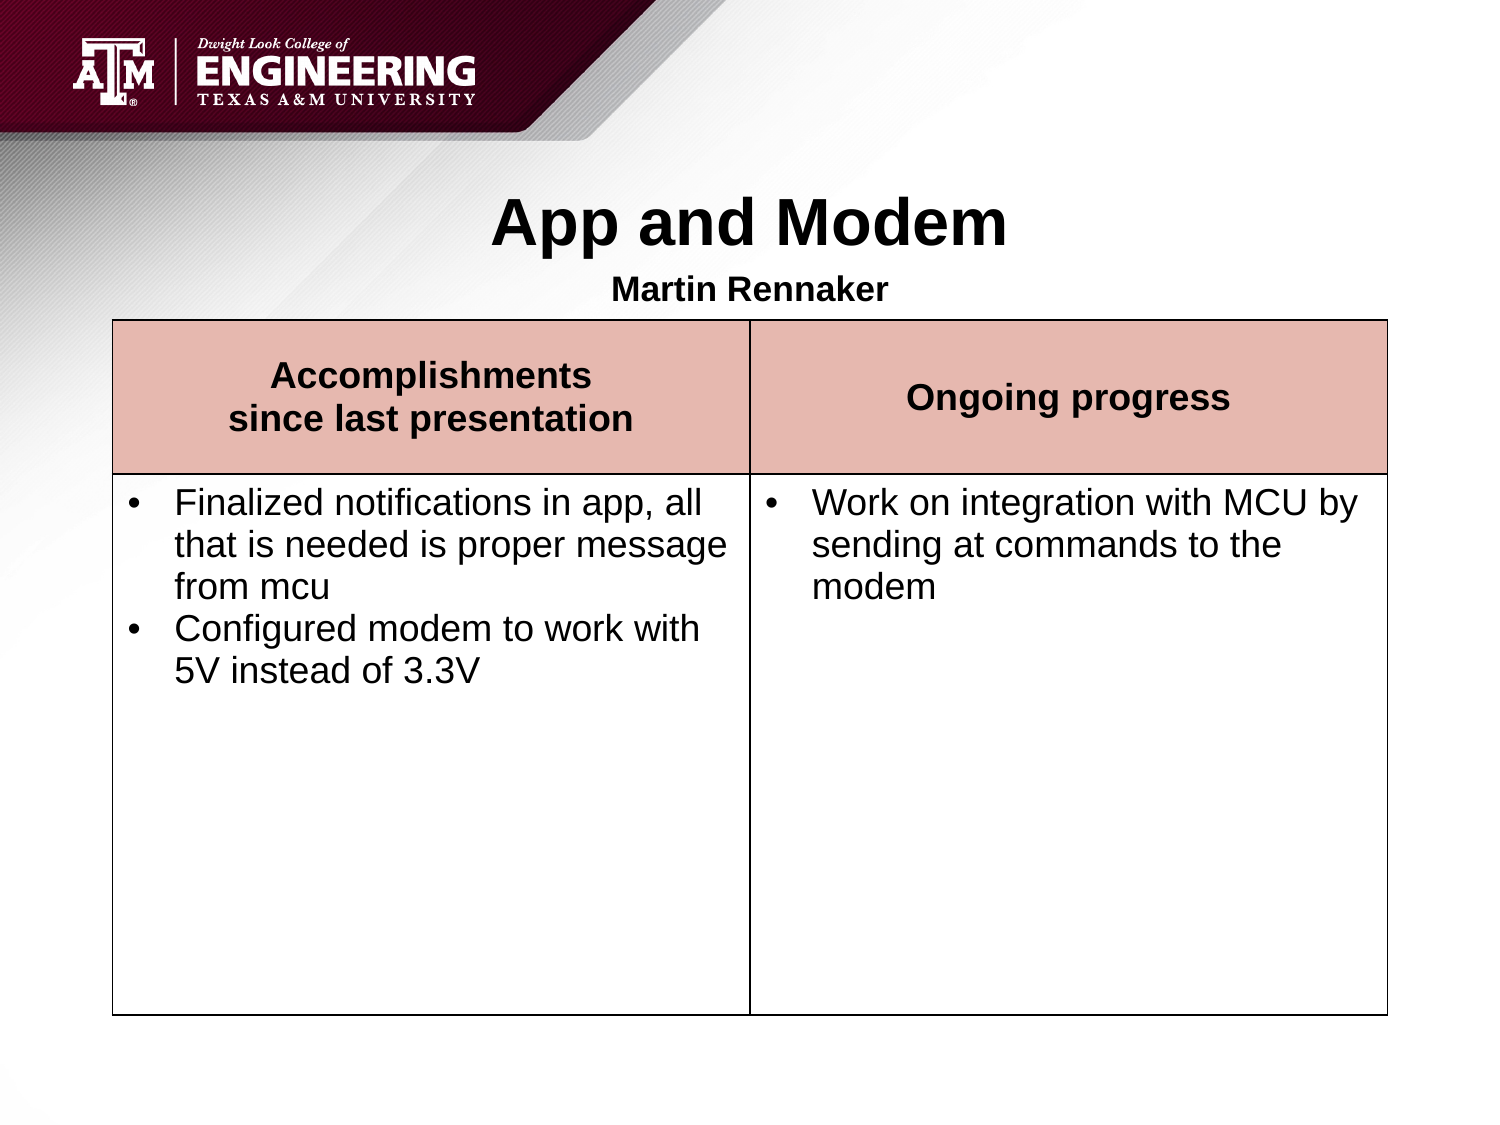

# App and Modem
Martin Rennaker
| Accomplishments since last presentation | Ongoing progress |
| --- | --- |
| Finalized notifications in app, all that is needed is proper message from mcu Configured modem to work with 5V instead of 3.3V | Work on integration with MCU by sending at commands to the modem |